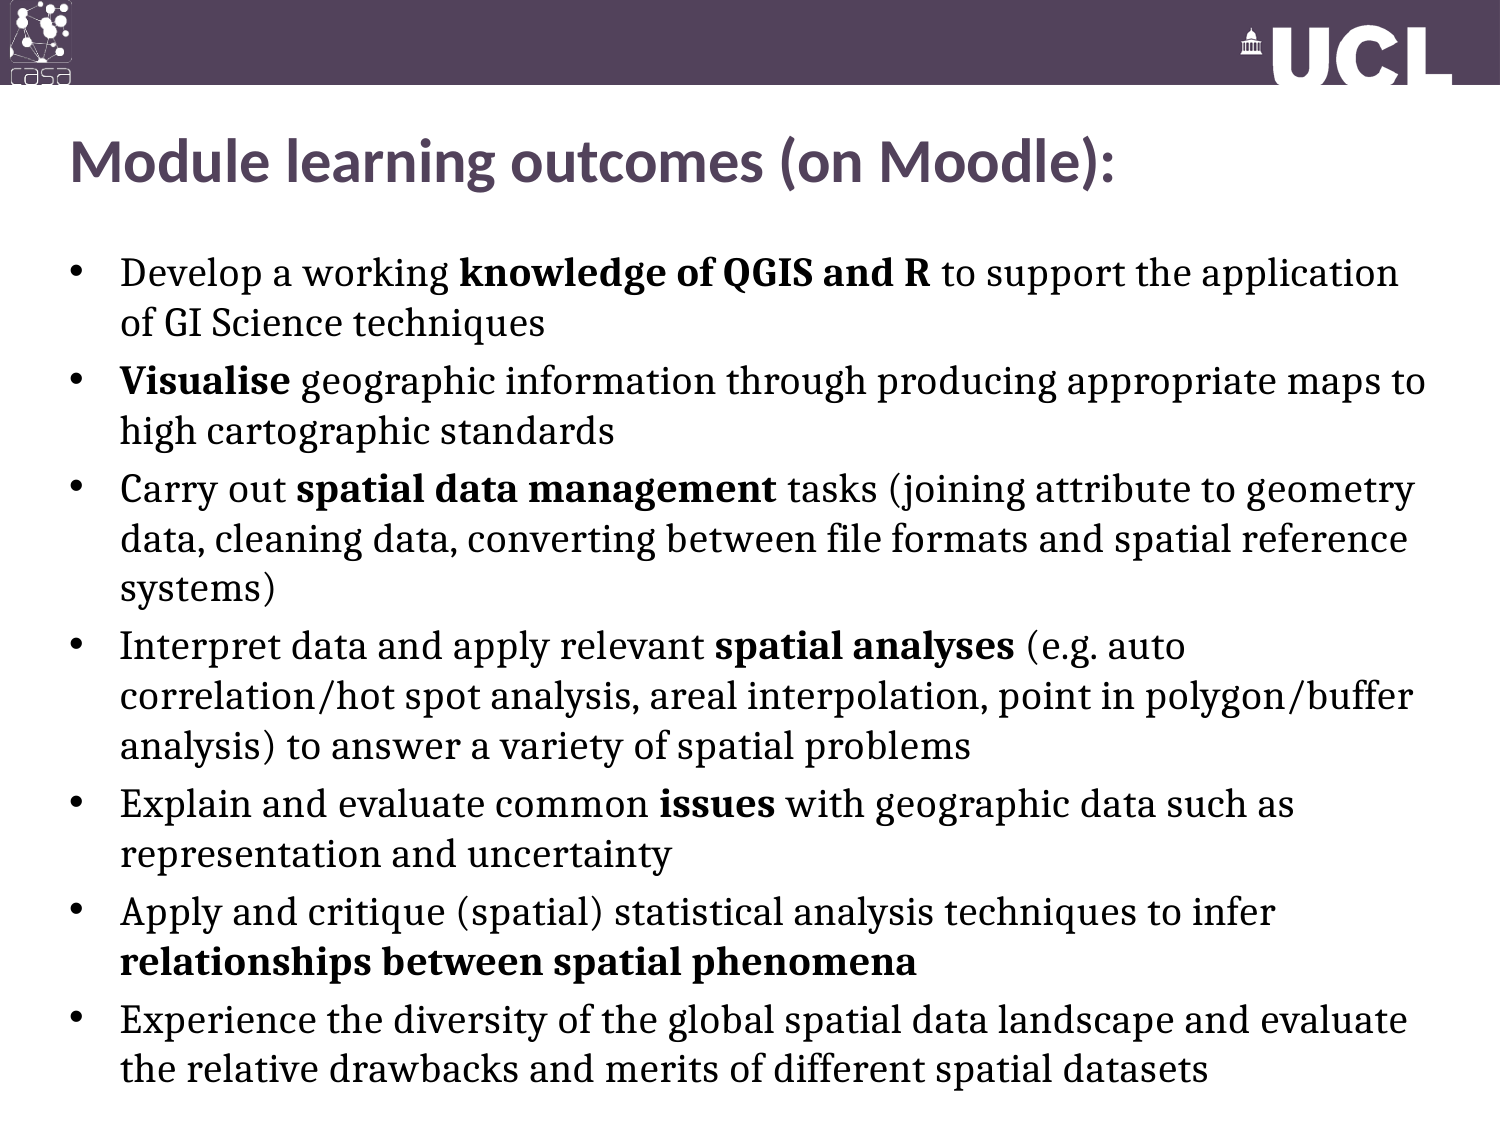

Module learning outcomes (on Moodle):
Develop a working knowledge of QGIS and R to support the application of GI Science techniques
Visualise geographic information through producing appropriate maps to high cartographic standards
Carry out spatial data management tasks (joining attribute to geometry data, cleaning data, converting between file formats and spatial reference systems)
Interpret data and apply relevant spatial analyses (e.g. auto correlation/hot spot analysis, areal interpolation, point in polygon/buffer analysis) to answer a variety of spatial problems
Explain and evaluate common issues with geographic data such as representation and uncertainty
Apply and critique (spatial) statistical analysis techniques to infer relationships between spatial phenomena
Experience the diversity of the global spatial data landscape and evaluate the relative drawbacks and merits of different spatial datasets